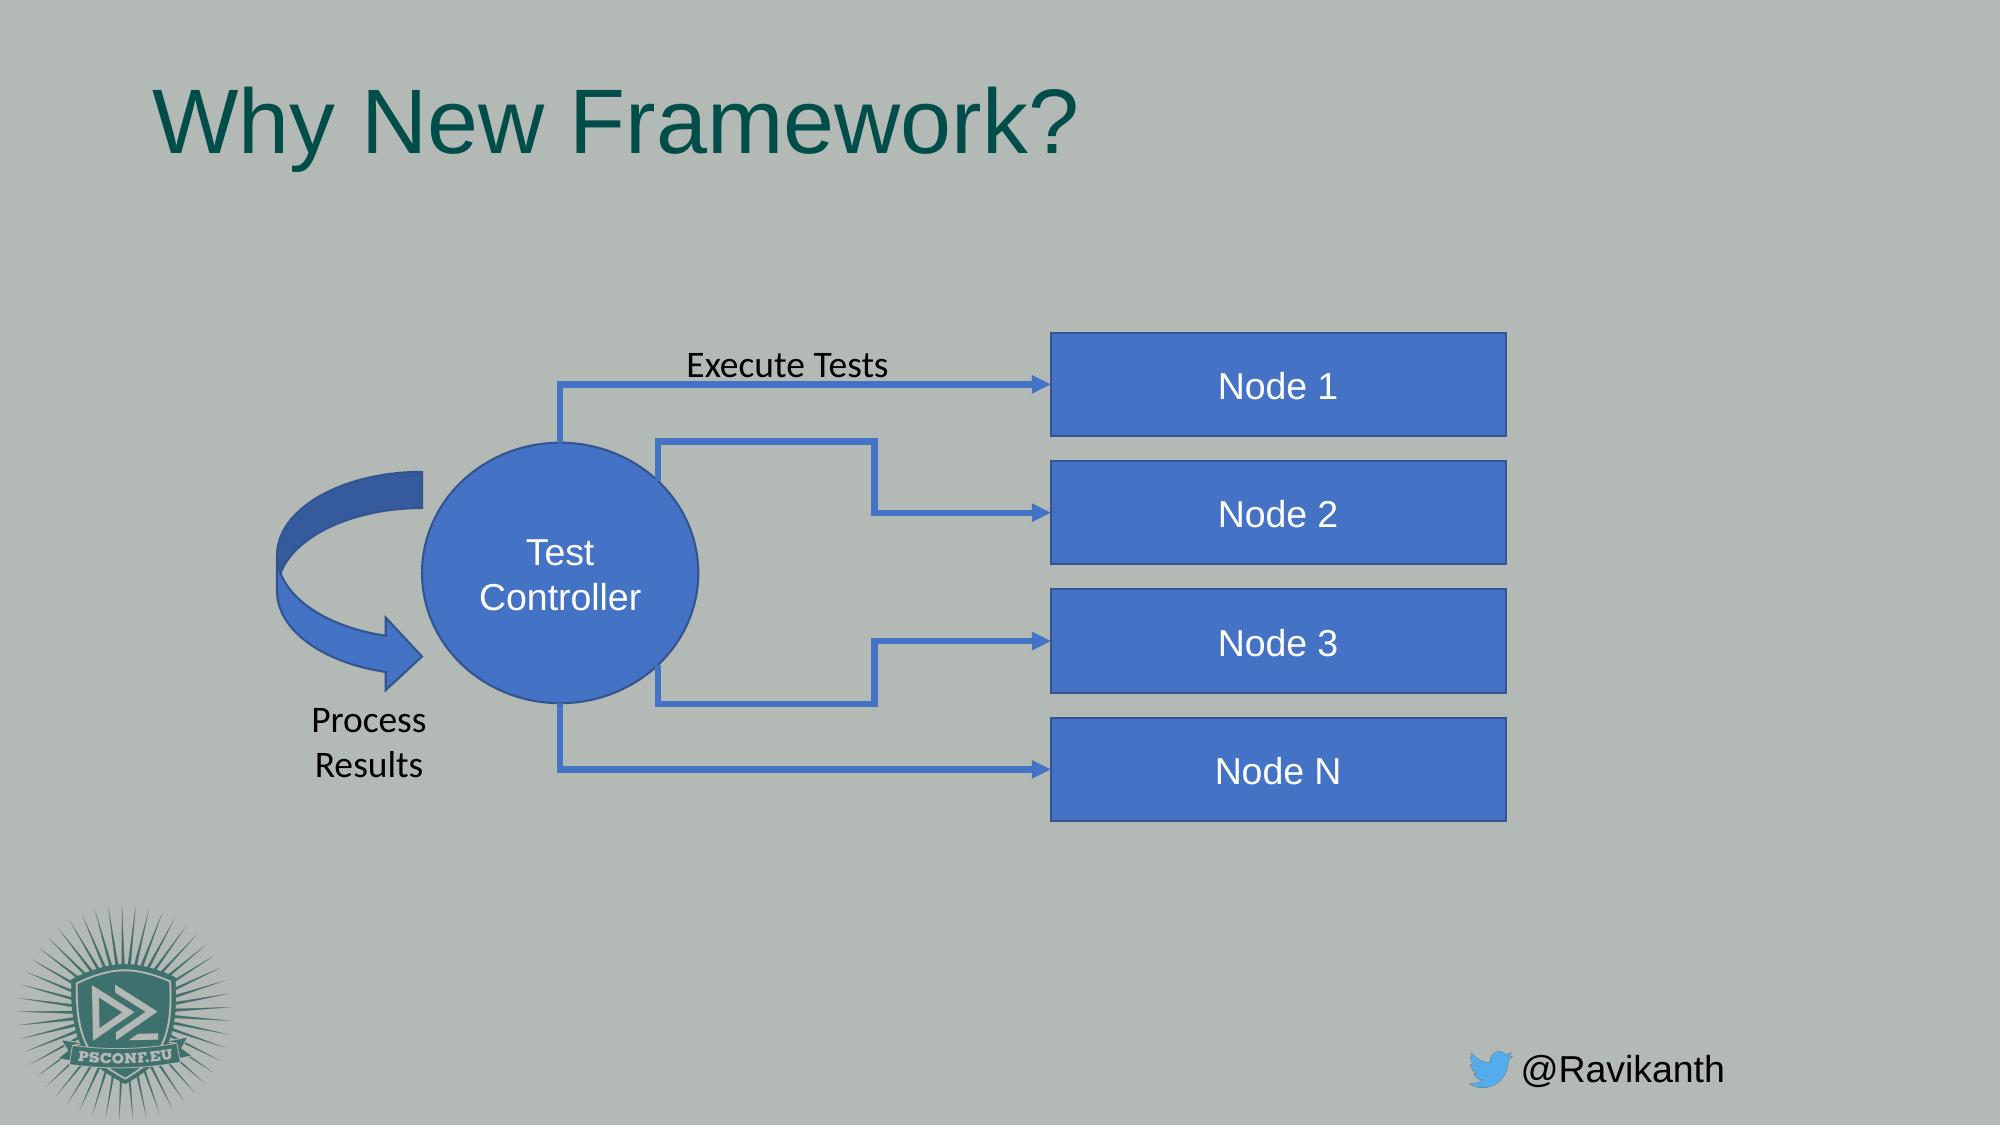

# Why New Framework?
Execute Tests
Node 1
Test Controller
Node 2

Node 3
Process Results
Node N
@Ravikanth